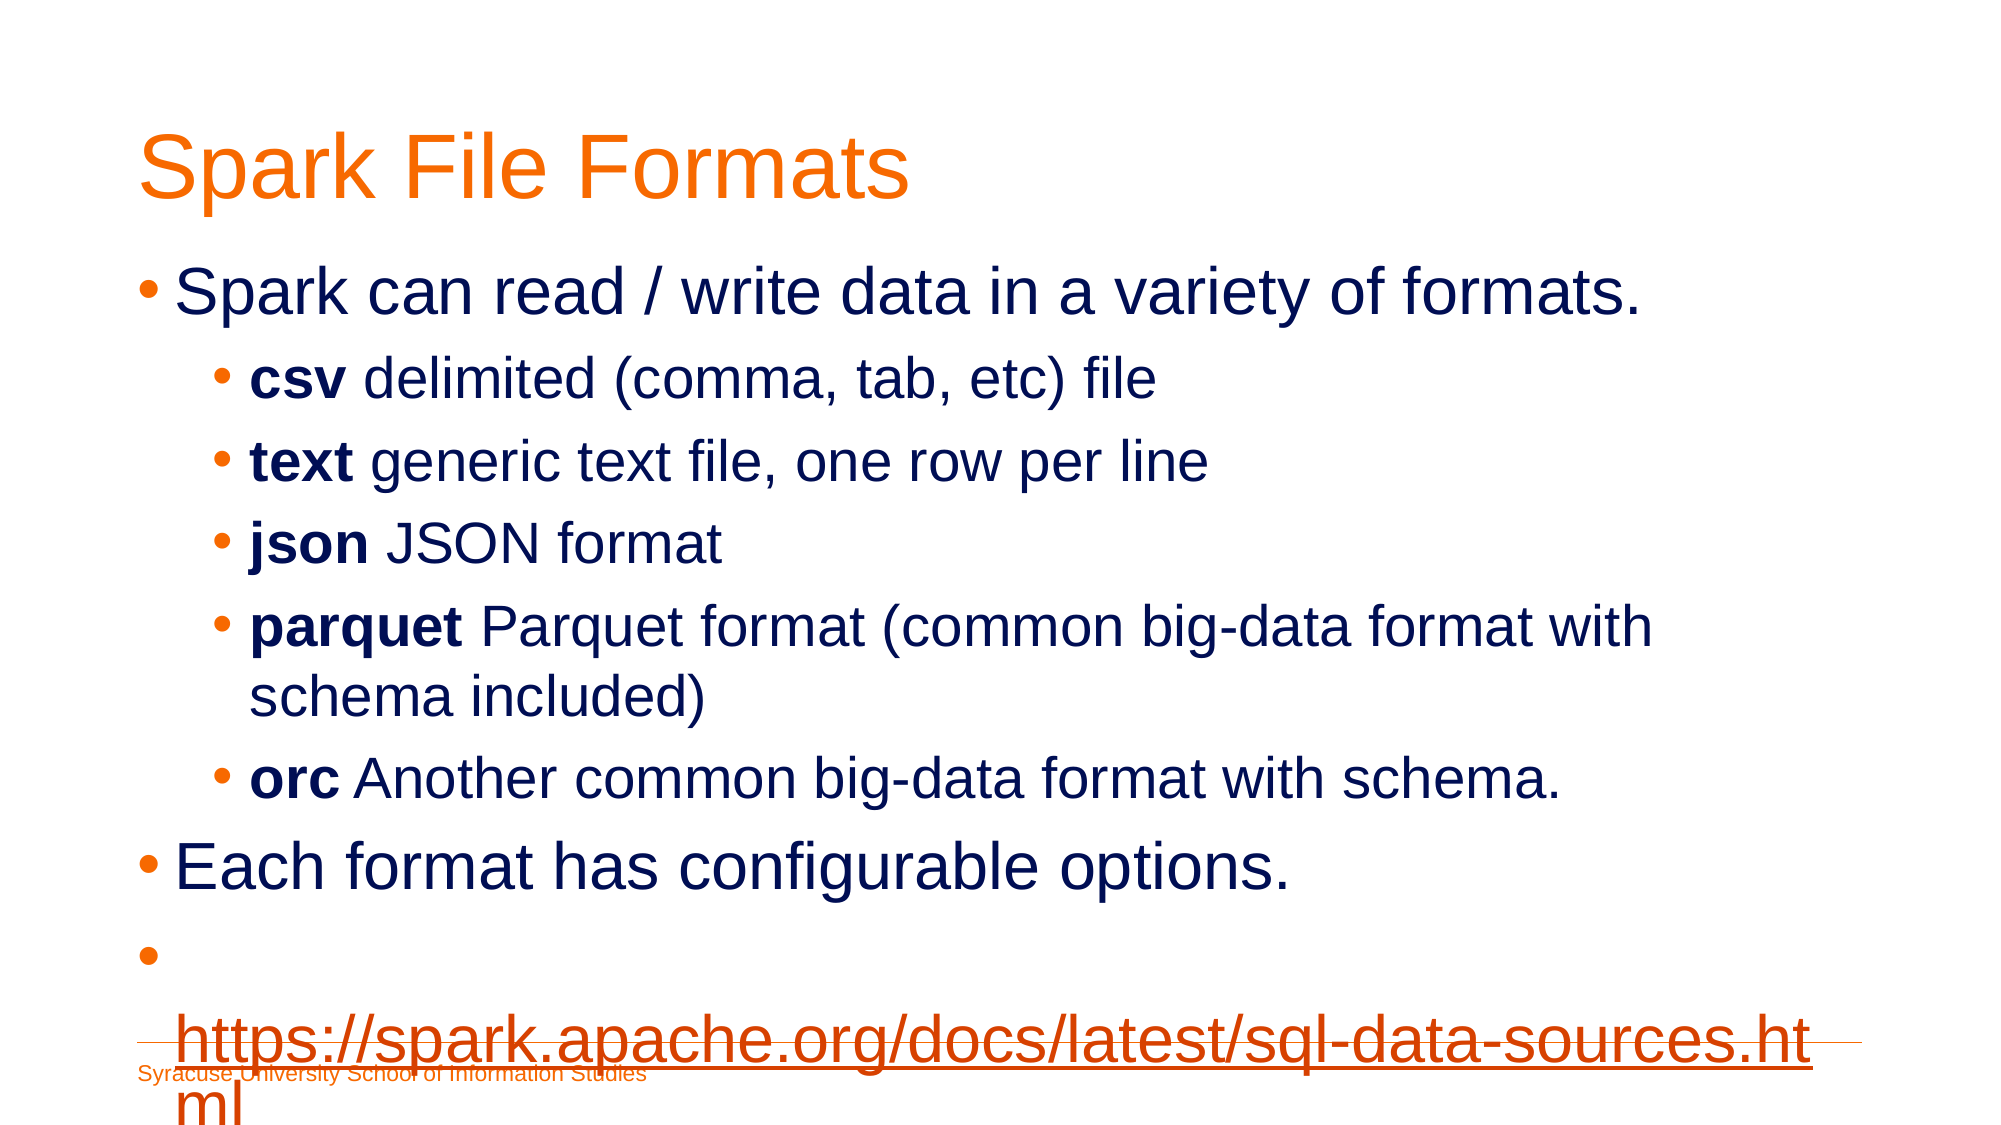

# Spark File Formats
Spark can read / write data in a variety of formats.
csv delimited (comma, tab, etc) file
text generic text file, one row per line
json JSON format
parquet Parquet format (common big-data format with schema included)
orc Another common big-data format with schema.
Each format has configurable options.
 https://spark.apache.org/docs/latest/sql-data-sources.html